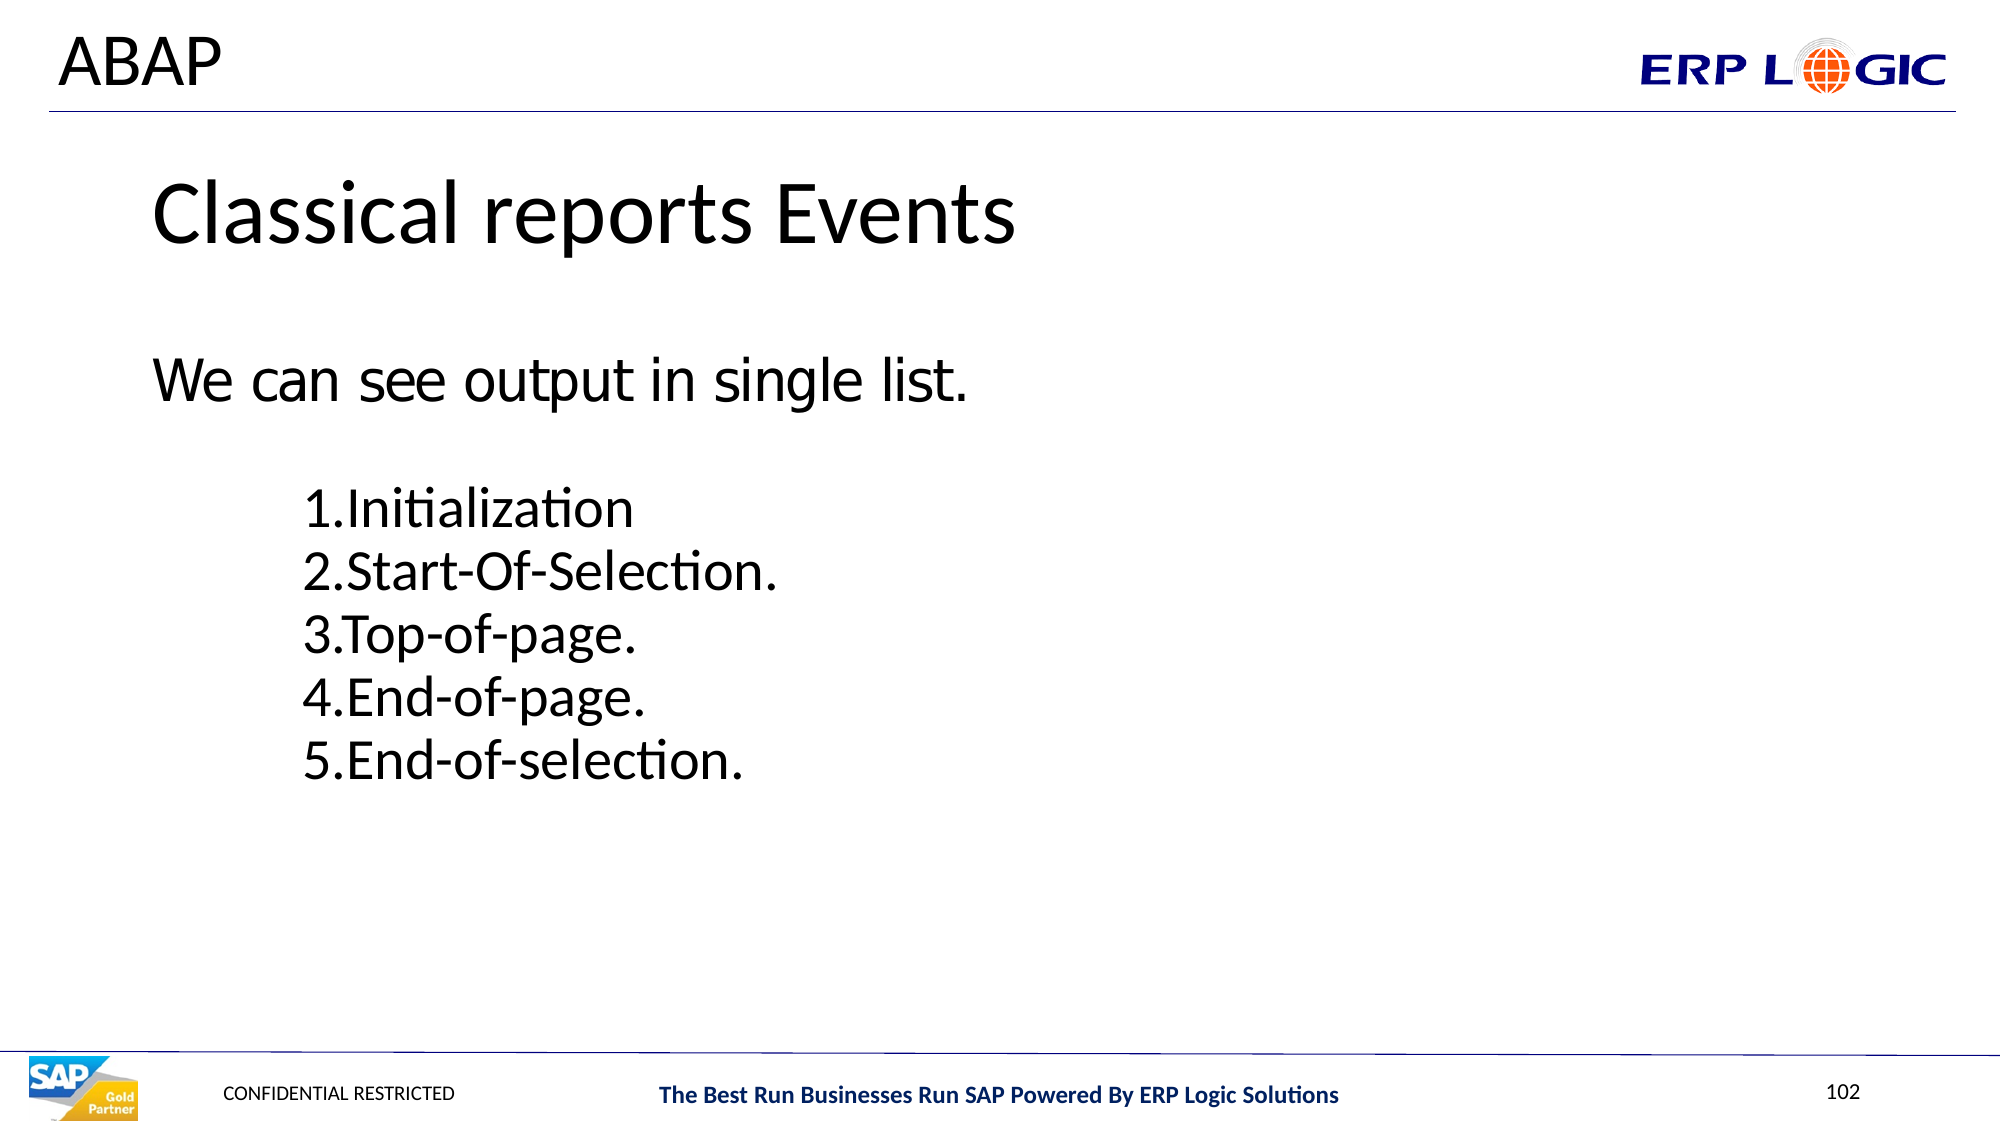

# ABAP
Classical reports Events

We can see output in single list.

	1.Initialization
	2.Start-Of-Selection.
	3.Top-of-page.
	4.End-of-page.
	5.End-of-selection.